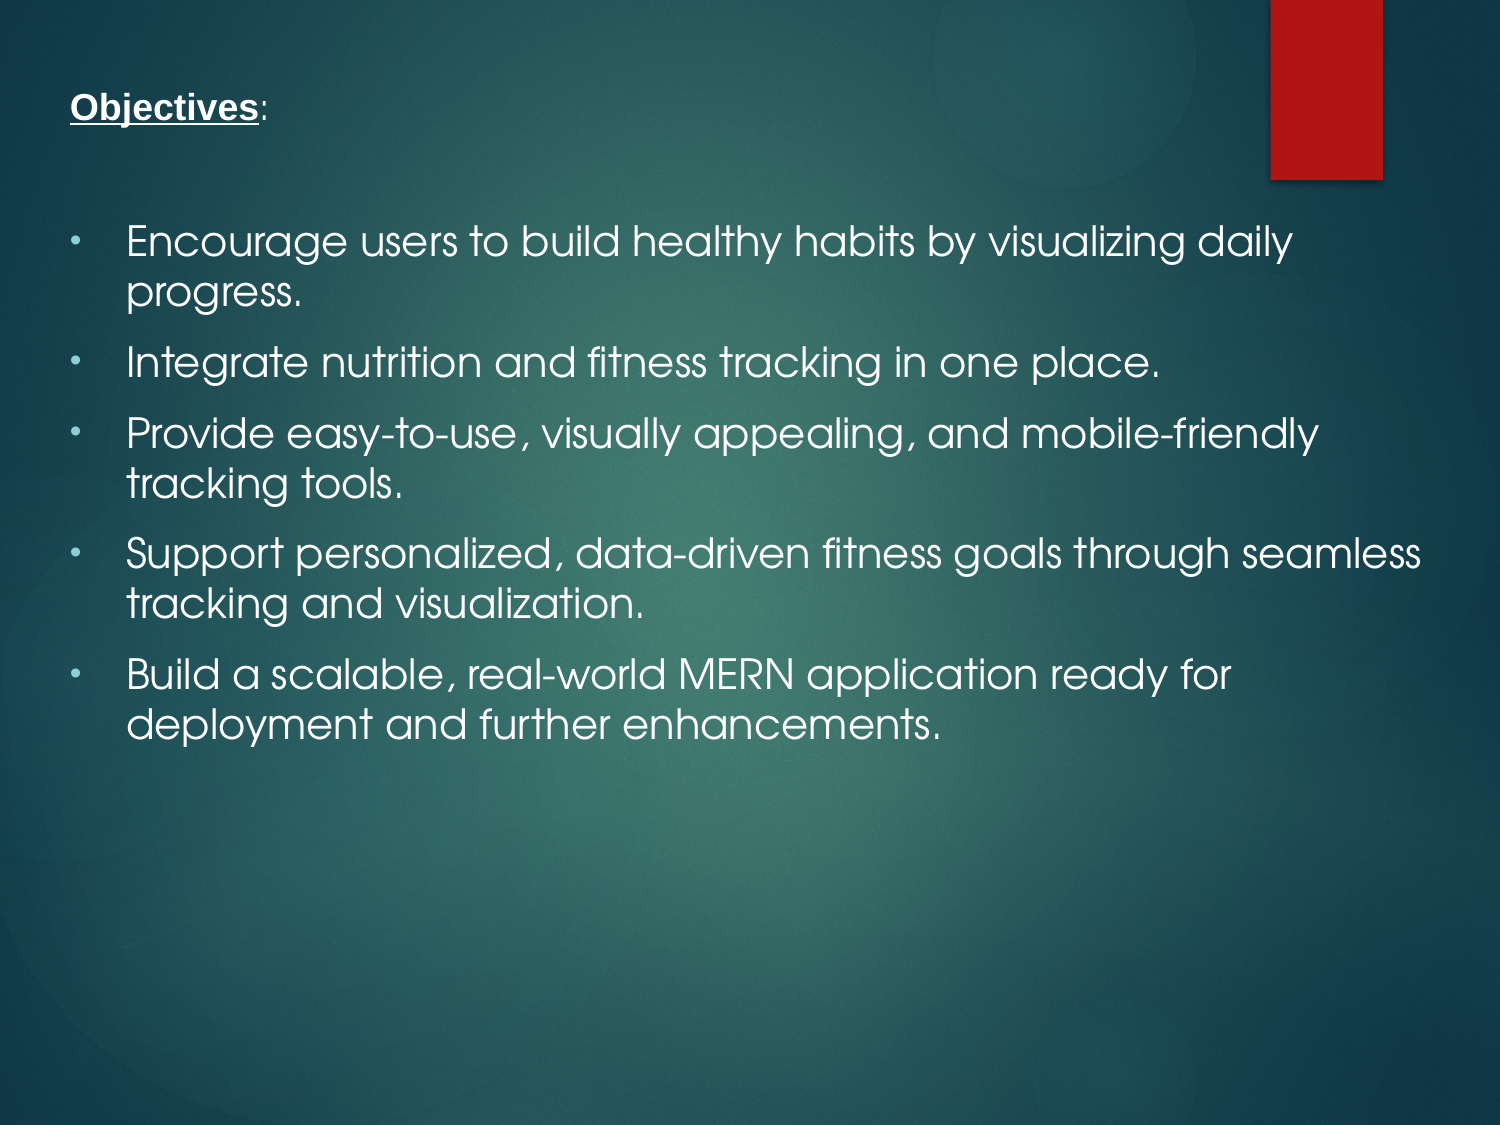

Objectives:

Encourage users to build healthy habits by visualizing daily progress.
Integrate nutrition and fitness tracking in one place.
Provide easy-to-use, visually appealing, and mobile-friendly tracking tools.
Support personalized, data-driven fitness goals through seamless tracking and visualization.
Build a scalable, real-world MERN application ready for deployment and further enhancements.